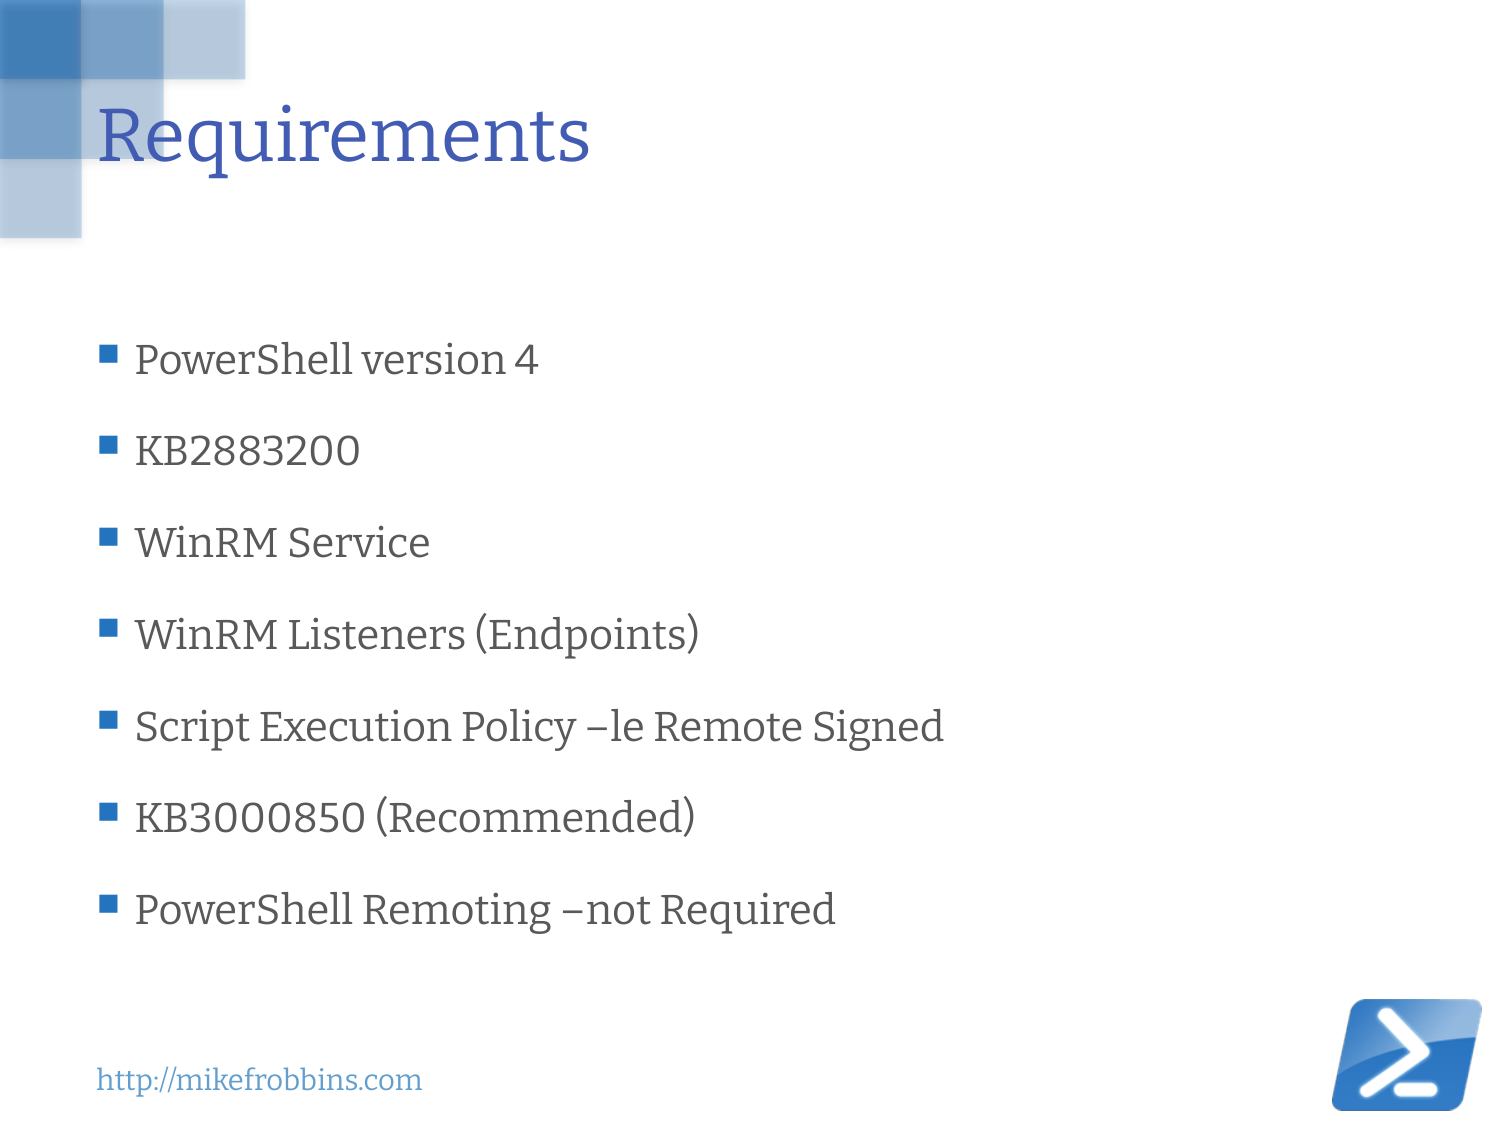

# Requirements
PowerShell version 4
KB2883200
WinRM Service
WinRM Listeners (Endpoints)
Script Execution Policy –le Remote Signed
KB3000850 (Recommended)
PowerShell Remoting –not Required